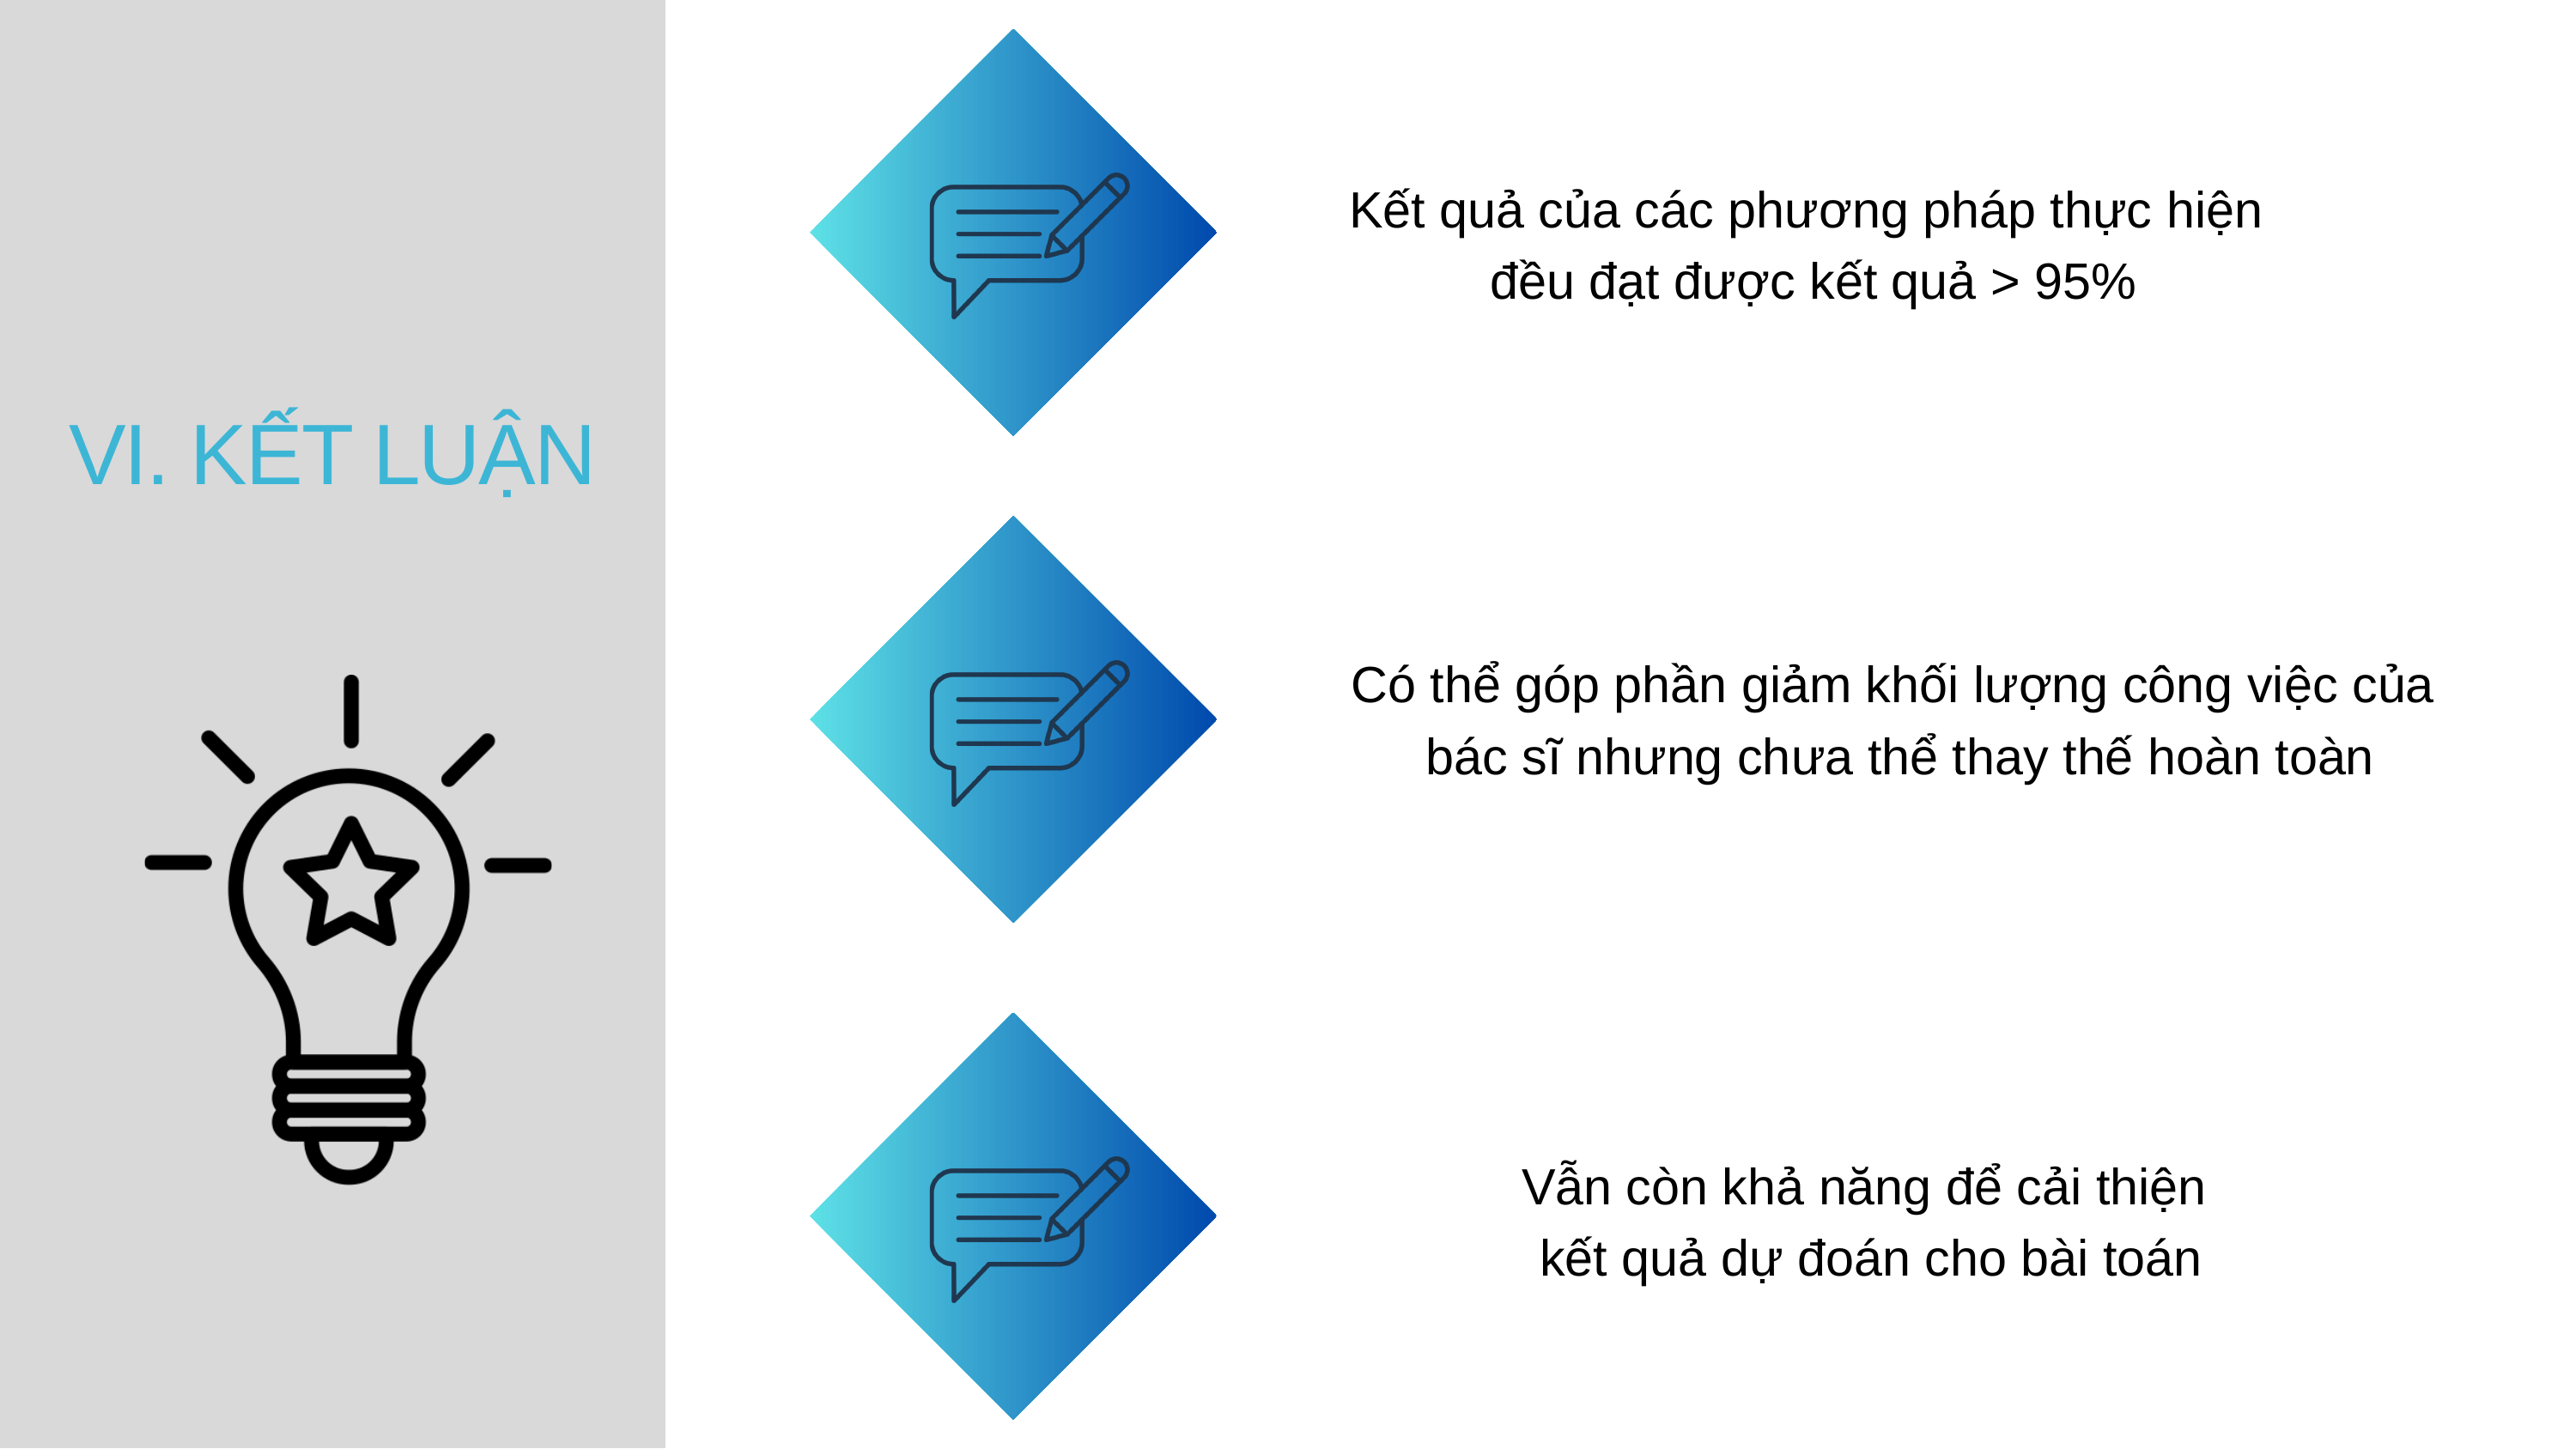

Kết quả của các phương pháp thực hiện
đều đạt được kết quả > 95%

VI. KẾT LUẬN

Có thể góp phần giảm khối lượng công việc của
bác sĩ nhưng chưa thể thay thế hoàn toàn

Vẫn còn khả năng để cải thiện
kết quả dự đoán cho bài toán